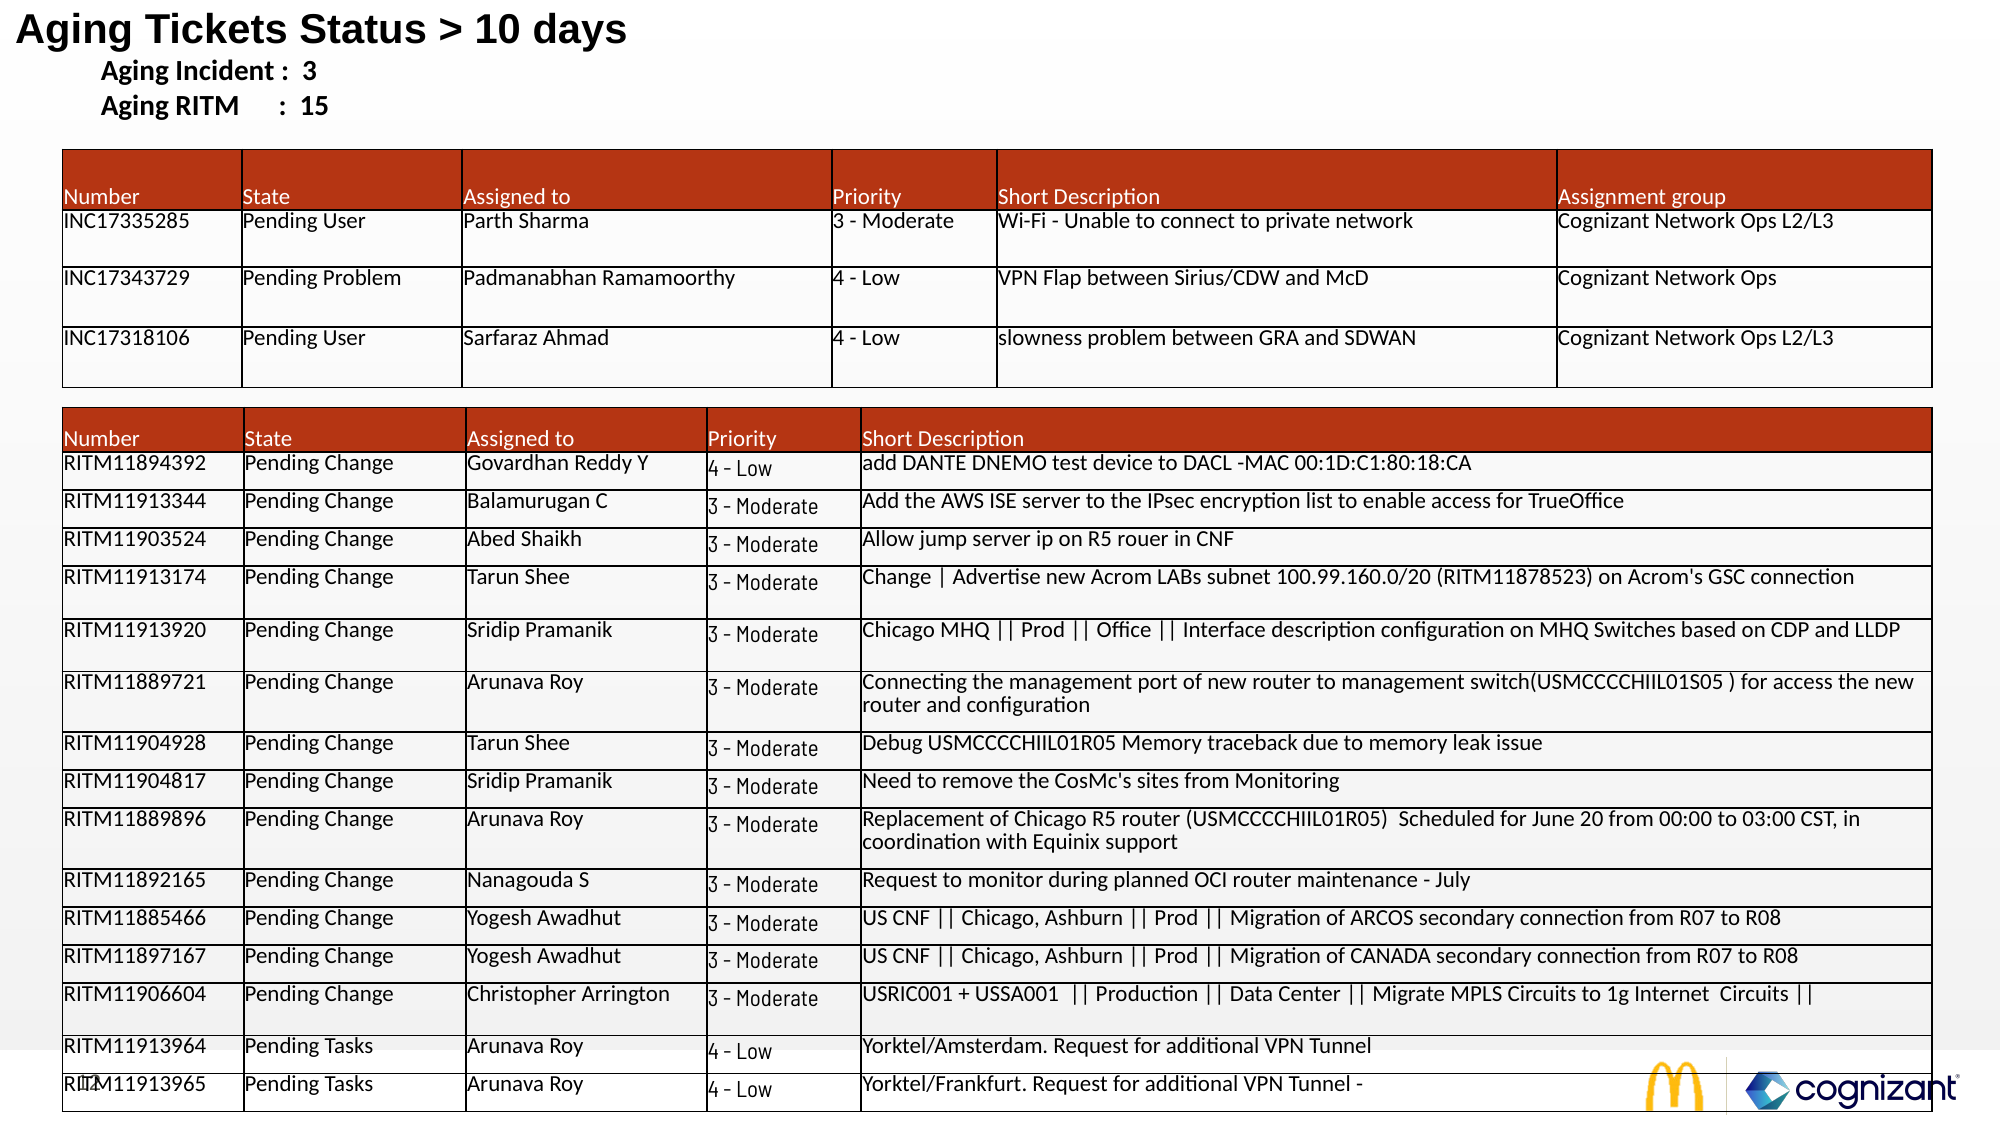

# Aging Tickets Status > 10 days
 Aging Incident :  3
 Aging RITM      :  15
| Number | State | Assigned to | Priority | Short Description | Assignment group |
| --- | --- | --- | --- | --- | --- |
| INC17335285 | Pending User | Parth Sharma | 3 - Moderate | Wi-Fi - Unable to connect to private network | Cognizant Network Ops L2/L3 |
| INC17343729 | Pending Problem | Padmanabhan Ramamoorthy | 4 - Low | VPN Flap between Sirius/CDW and McD | Cognizant Network Ops |
| INC17318106 | Pending User | Sarfaraz Ahmad | 4 - Low | slowness problem between GRA and SDWAN | Cognizant Network Ops L2/L3 |
| Number | State | Assigned to | Priority | Short Description |
| --- | --- | --- | --- | --- |
| RITM11894392 | Pending Change | Govardhan Reddy Y | 4 - Low | add DANTE DNEMO test device to DACL -MAC 00:1D:C1:80:18:CA |
| RITM11913344 | Pending Change | Balamurugan C | 3 - Moderate | Add the AWS ISE server to the IPsec encryption list to enable access for TrueOffice |
| RITM11903524 | Pending Change | Abed Shaikh | 3 - Moderate | Allow jump server ip on R5 rouer in CNF |
| RITM11913174 | Pending Change | Tarun Shee | 3 - Moderate | Change | Advertise new Acrom LABs subnet 100.99.160.0/20 (RITM11878523) on Acrom's GSC connection |
| RITM11913920 | Pending Change | Sridip Pramanik | 3 - Moderate | Chicago MHQ || Prod || Office || Interface description configuration on MHQ Switches based on CDP and LLDP |
| RITM11889721 | Pending Change | Arunava Roy | 3 - Moderate | Connecting the management port of new router to management switch(USMCCCCHIIL01S05 ) for access the new router and configuration |
| RITM11904928 | Pending Change | Tarun Shee | 3 - Moderate | Debug USMCCCCHIIL01R05 Memory traceback due to memory leak issue |
| RITM11904817 | Pending Change | Sridip Pramanik | 3 - Moderate | Need to remove the CosMc's sites from Monitoring |
| RITM11889896 | Pending Change | Arunava Roy | 3 - Moderate | Replacement of Chicago R5 router (USMCCCCHIIL01R05) Scheduled for June 20 from 00:00 to 03:00 CST, in coordination with Equinix support |
| RITM11892165 | Pending Change | Nanagouda S | 3 - Moderate | Request to monitor during planned OCI router maintenance - July |
| RITM11885466 | Pending Change | Yogesh Awadhut | 3 - Moderate | US CNF || Chicago, Ashburn || Prod || Migration of ARCOS secondary connection from R07 to R08 |
| RITM11897167 | Pending Change | Yogesh Awadhut | 3 - Moderate | US CNF || Chicago, Ashburn || Prod || Migration of CANADA secondary connection from R07 to R08 |
| RITM11906604 | Pending Change | Christopher Arrington | 3 - Moderate | USRIC001 + USSA001 || Production || Data Center || Migrate MPLS Circuits to 1g Internet Circuits || |
| RITM11913964 | Pending Tasks | Arunava Roy | 4 - Low | Yorktel/Amsterdam. Request for additional VPN Tunnel |
| RITM11913965 | Pending Tasks | Arunava Roy | 4 - Low | Yorktel/Frankfurt. Request for additional VPN Tunnel - |